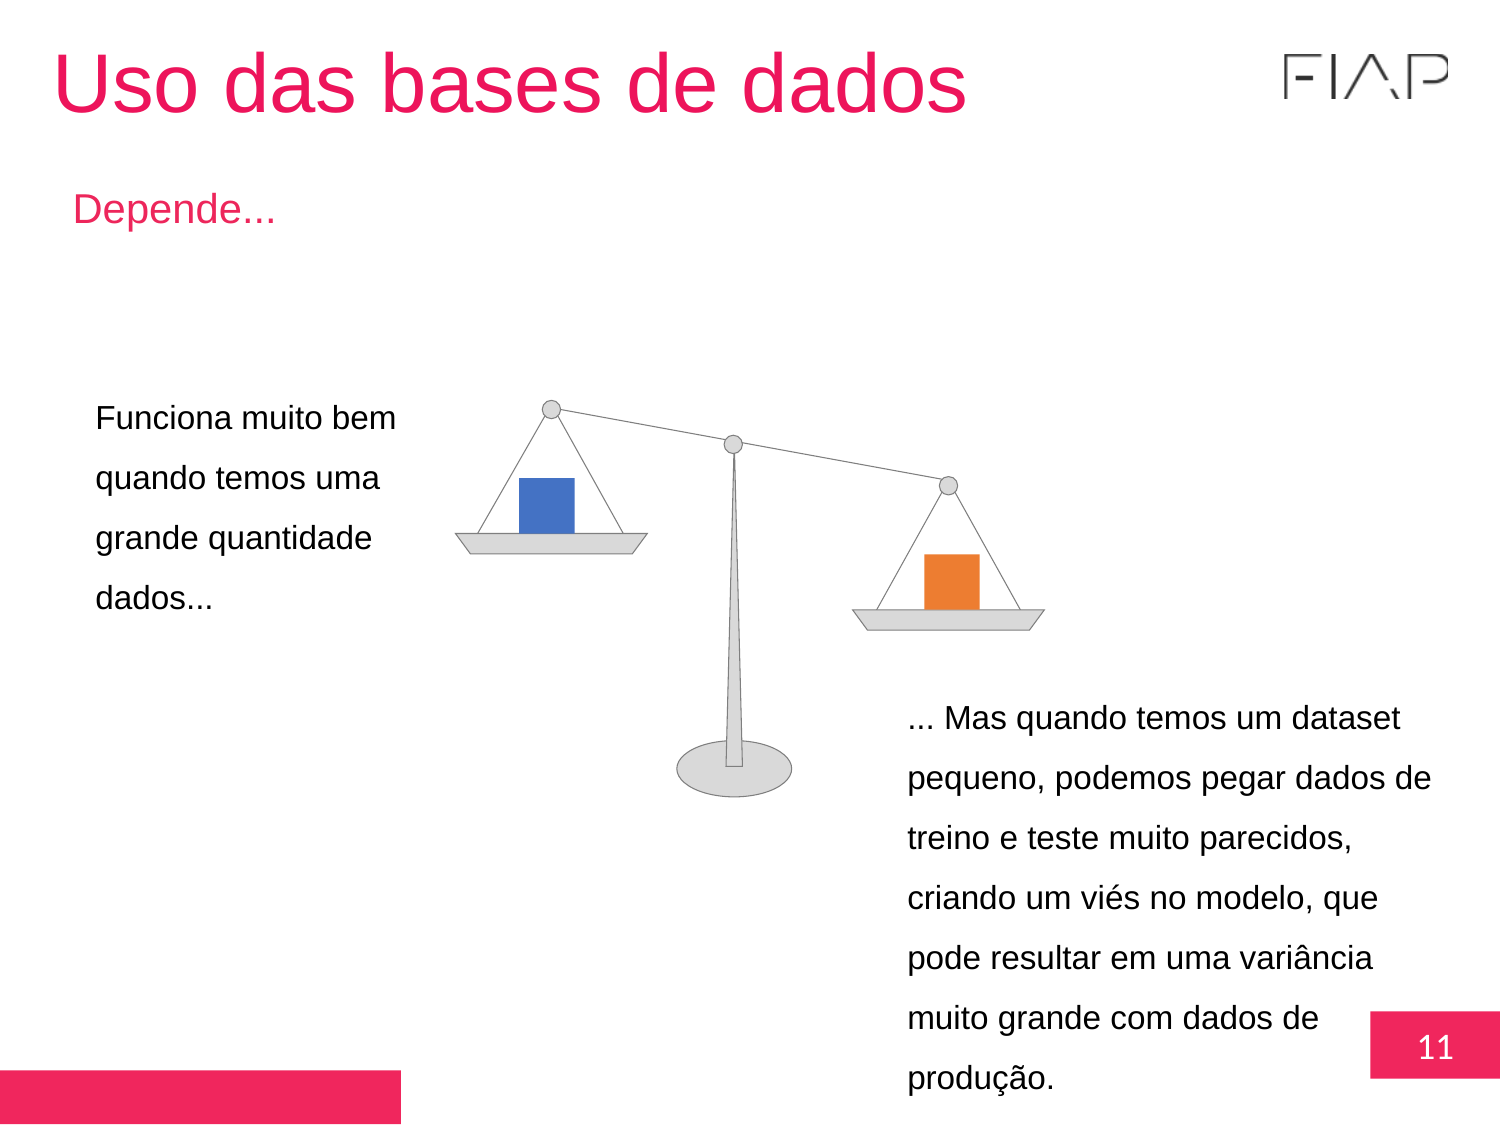

Uso das bases de dados
Depende...
Funciona muito bem quando temos uma grande quantidade dados...

... Mas quando temos um dataset pequeno, podemos pegar dados de treino e teste muito parecidos, criando um viés no modelo, que pode resultar em uma variância muito grande com dados de produção.